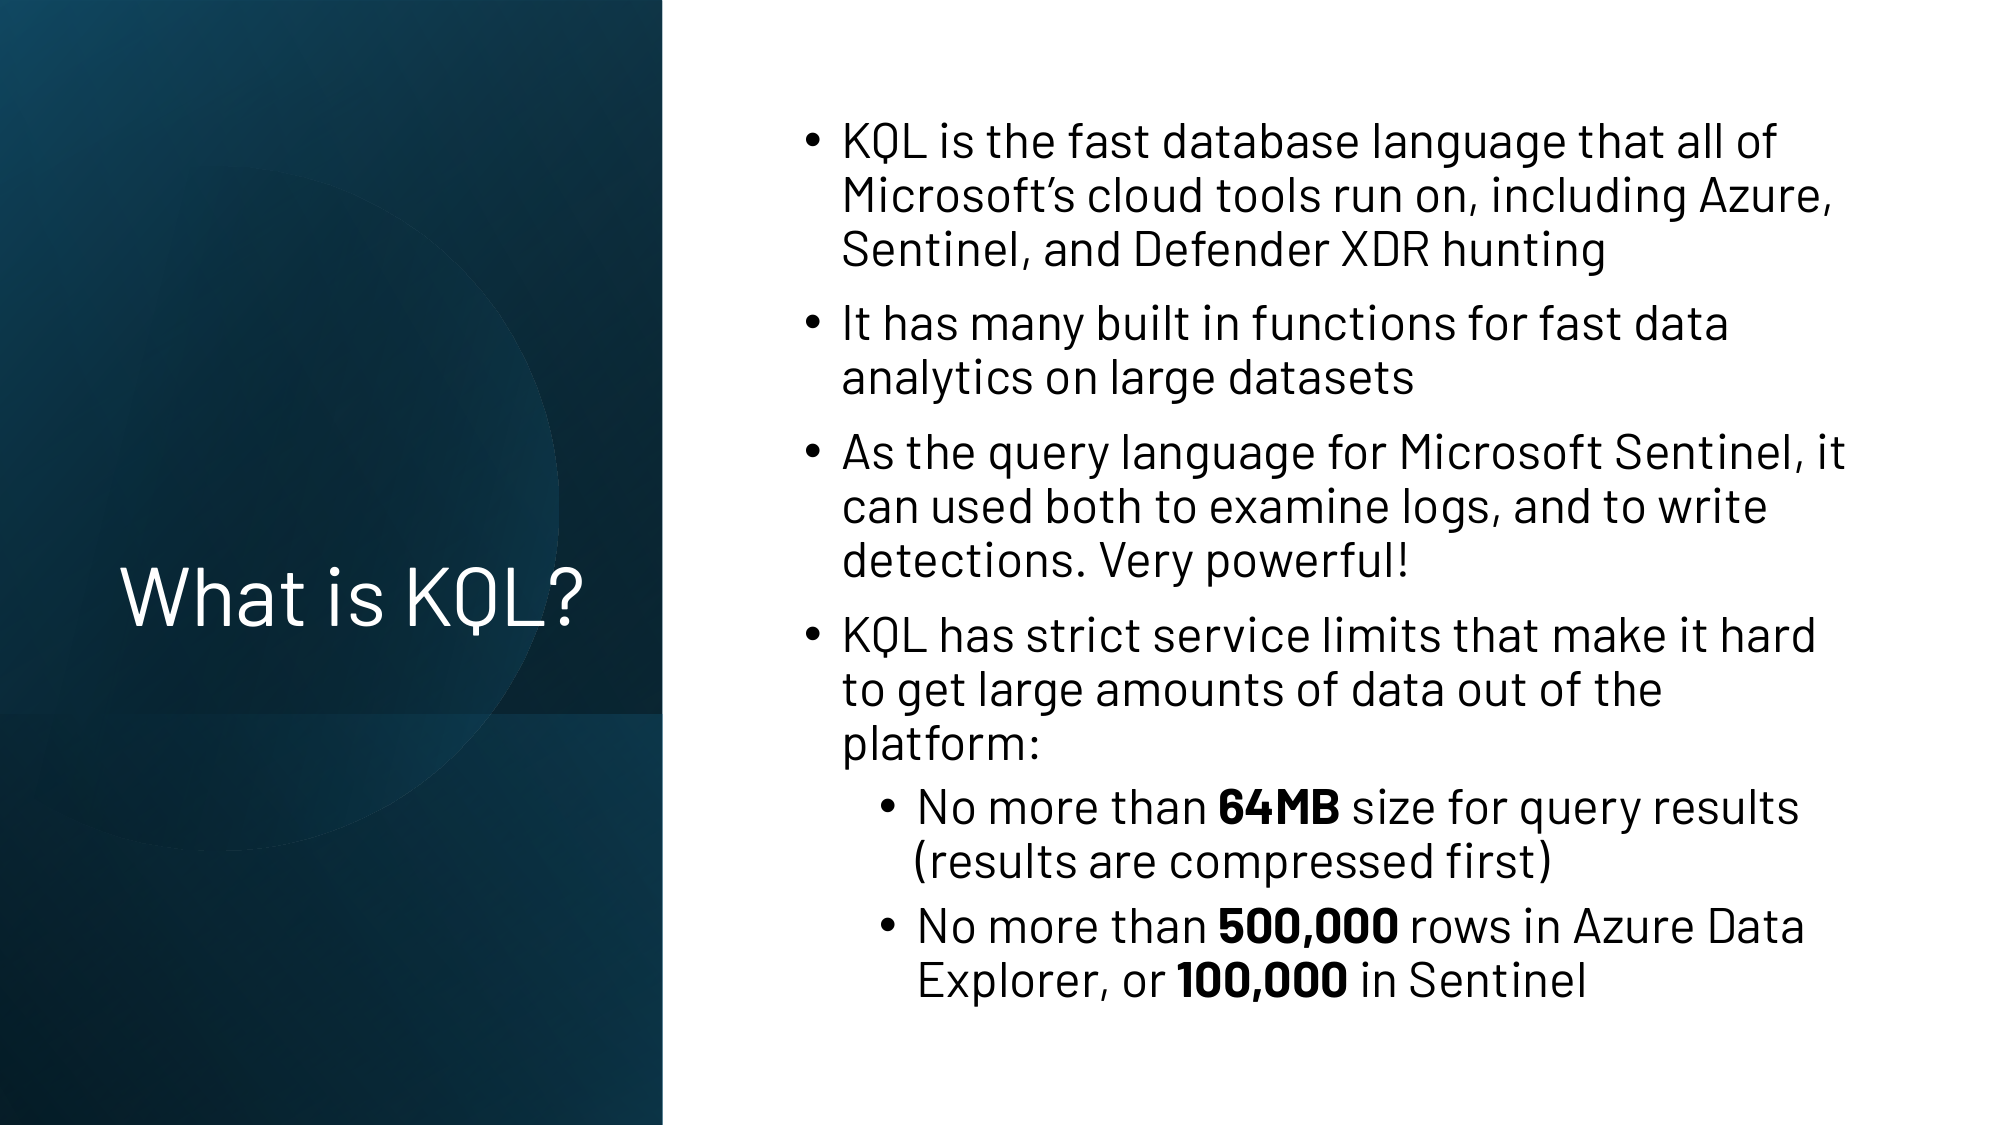

# What is KQL?
KQL is the fast database language that all of Microsoft’s cloud tools run on, including Azure, Sentinel, and Defender XDR hunting
It has many built in functions for fast data analytics on large datasets
As the query language for Microsoft Sentinel, it can used both to examine logs, and to write detections. Very powerful!
KQL has strict service limits that make it hard to get large amounts of data out of the platform:
No more than 64MB size for query results (results are compressed first)
No more than 500,000 rows in Azure Data Explorer, or 100,000 in Sentinel